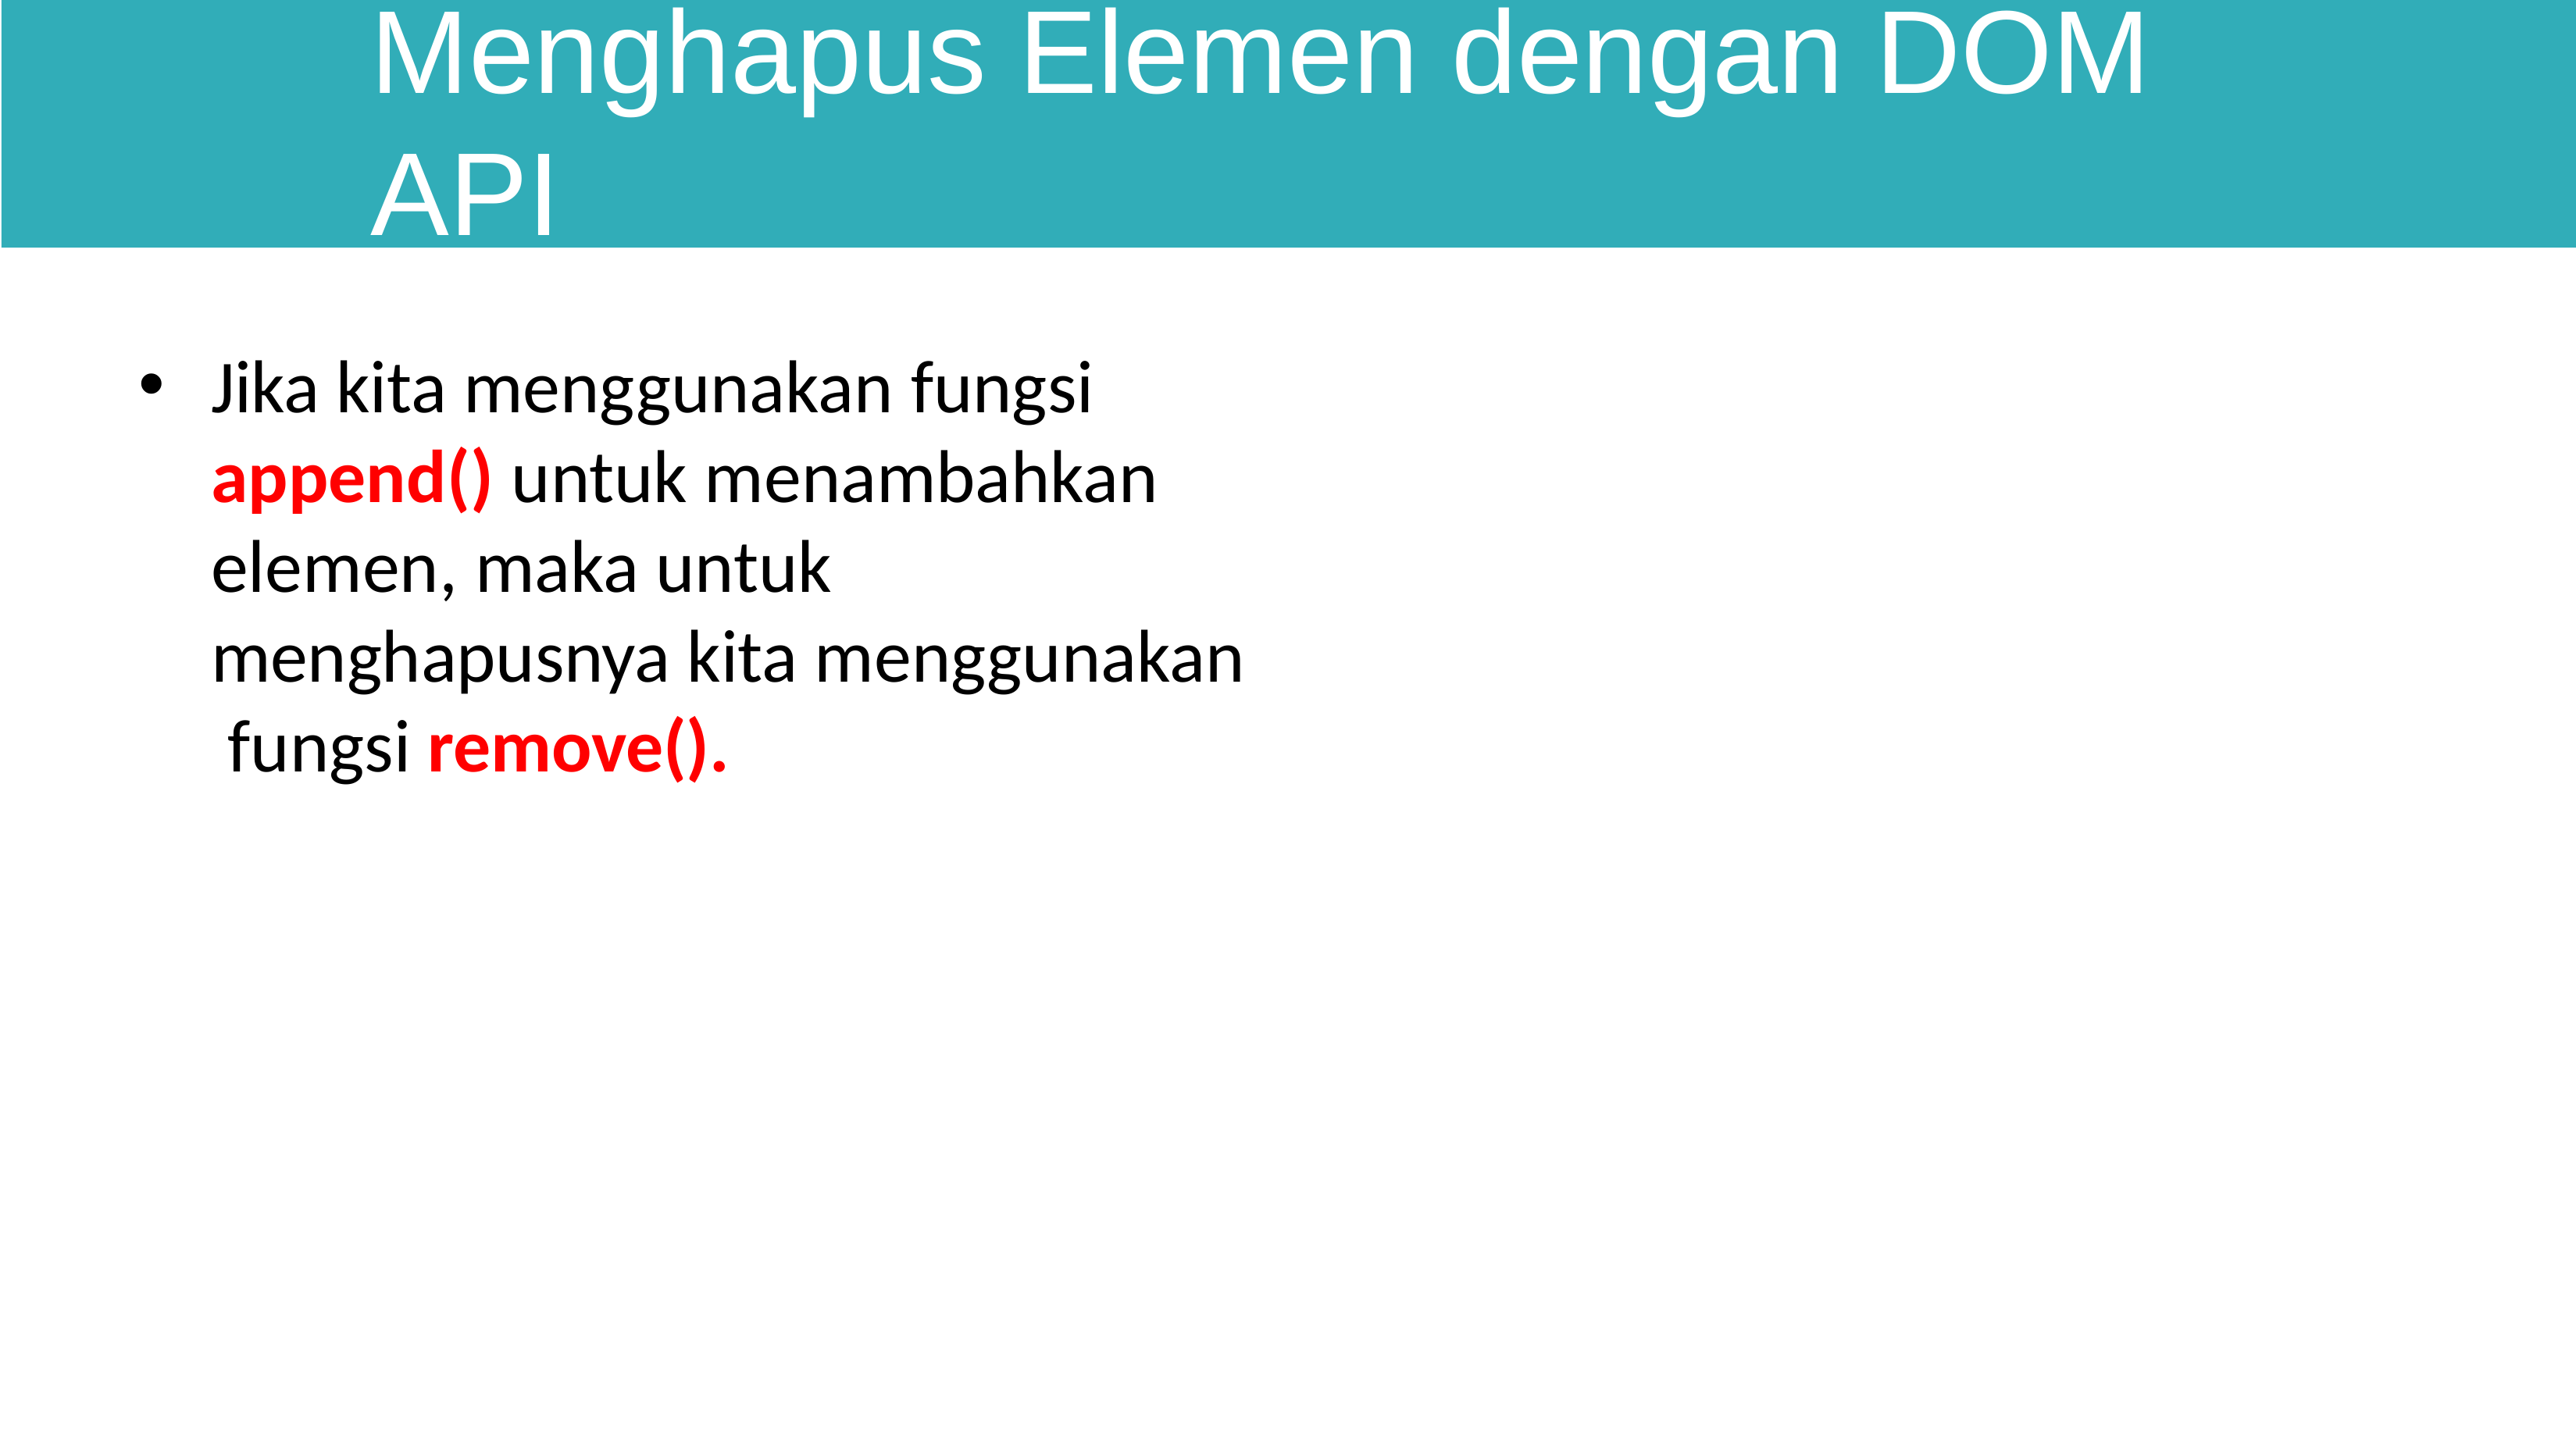

# Menghapus Elemen dengan DOM API
Jika kita menggunakan fungsi  append() untuk menambahkan  elemen, maka untuk  menghapusnya kita menggunakan  fungsi remove().